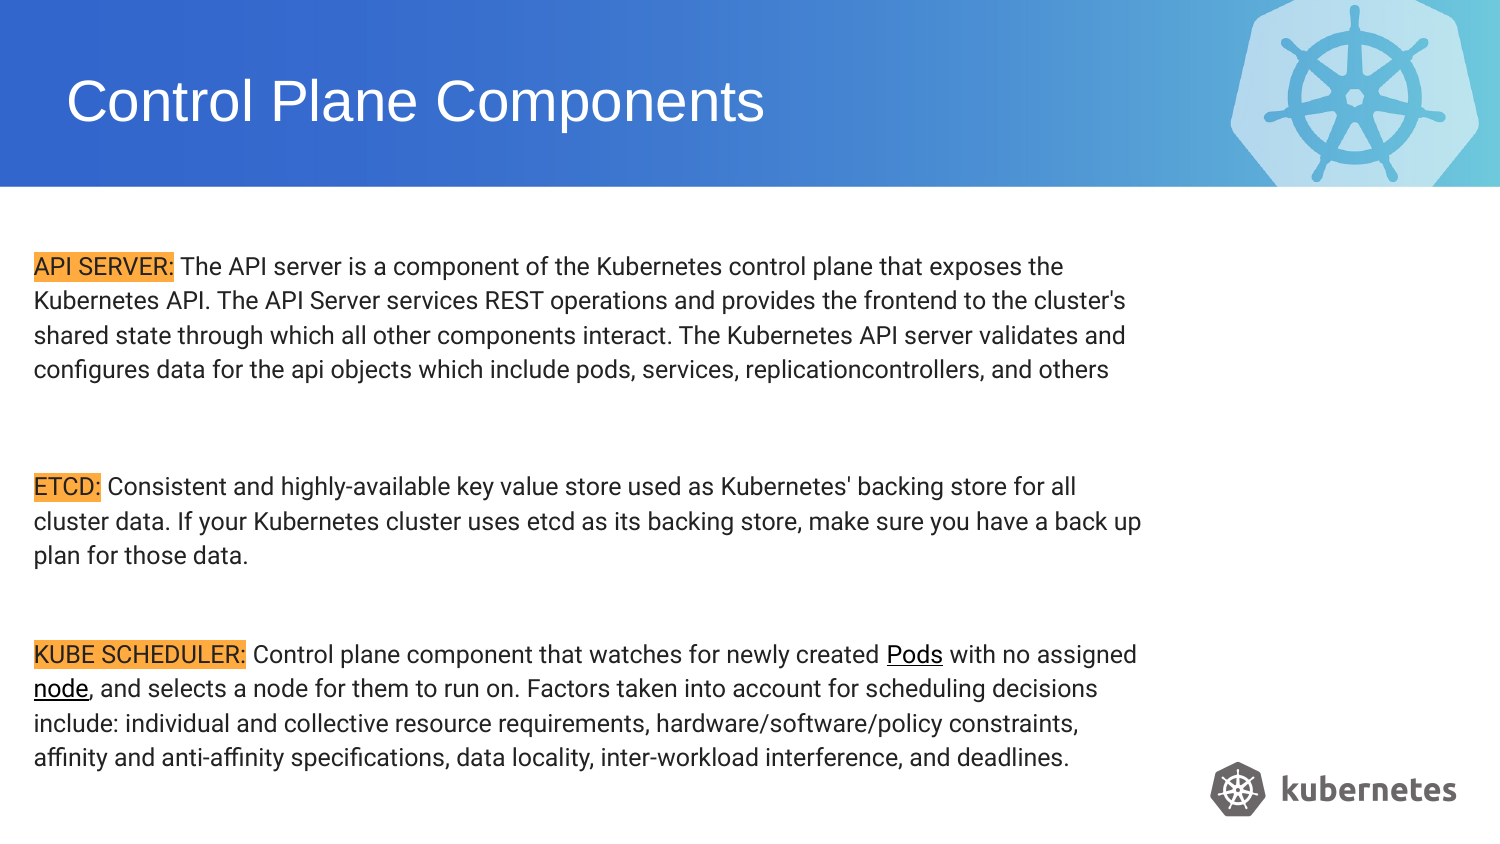

# Control Plane Components
API SERVER: The API server is a component of the Kubernetes control plane that exposes the Kubernetes API. The API Server services REST operations and provides the frontend to the cluster's shared state through which all other components interact. The Kubernetes API server validates and configures data for the api objects which include pods, services, replicationcontrollers, and others
ETCD: Consistent and highly-available key value store used as Kubernetes' backing store for all cluster data. If your Kubernetes cluster uses etcd as its backing store, make sure you have a back up plan for those data.
KUBE SCHEDULER: Control plane component that watches for newly created Pods with no assigned node, and selects a node for them to run on. Factors taken into account for scheduling decisions include: individual and collective resource requirements, hardware/software/policy constraints, affinity and anti-affinity specifications, data locality, inter-workload interference, and deadlines.